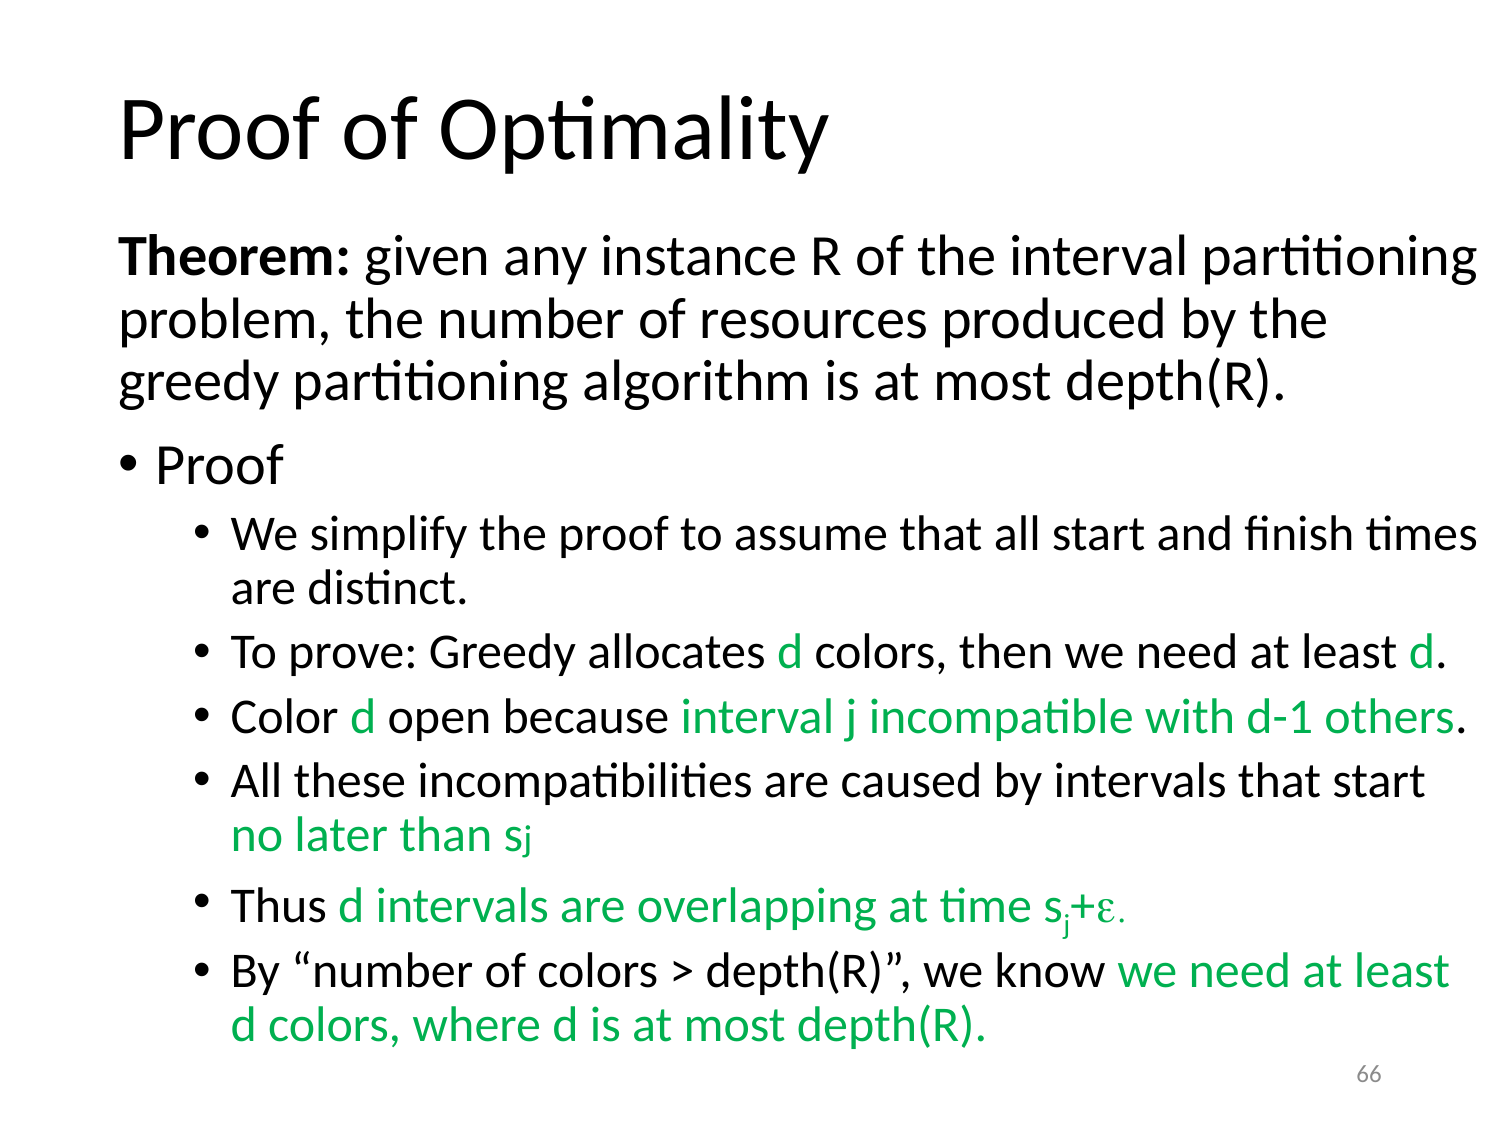

# Proof of Optimality
Theorem: given any instance R of the interval partitioning problem, the number of resources produced by the greedy partitioning algorithm is at most depth(R).
Proof
We simplify the proof to assume that all start and finish times are distinct.
To prove: Greedy allocates d colors, then we need at least d.
Color d open because interval j incompatible with d-1 others.
All these incompatibilities are caused by intervals that start no later than sj
Thus d intervals are overlapping at time sj+ε.
By “number of colors > depth(R)”, we know we need at least d colors, where d is at most depth(R).

66